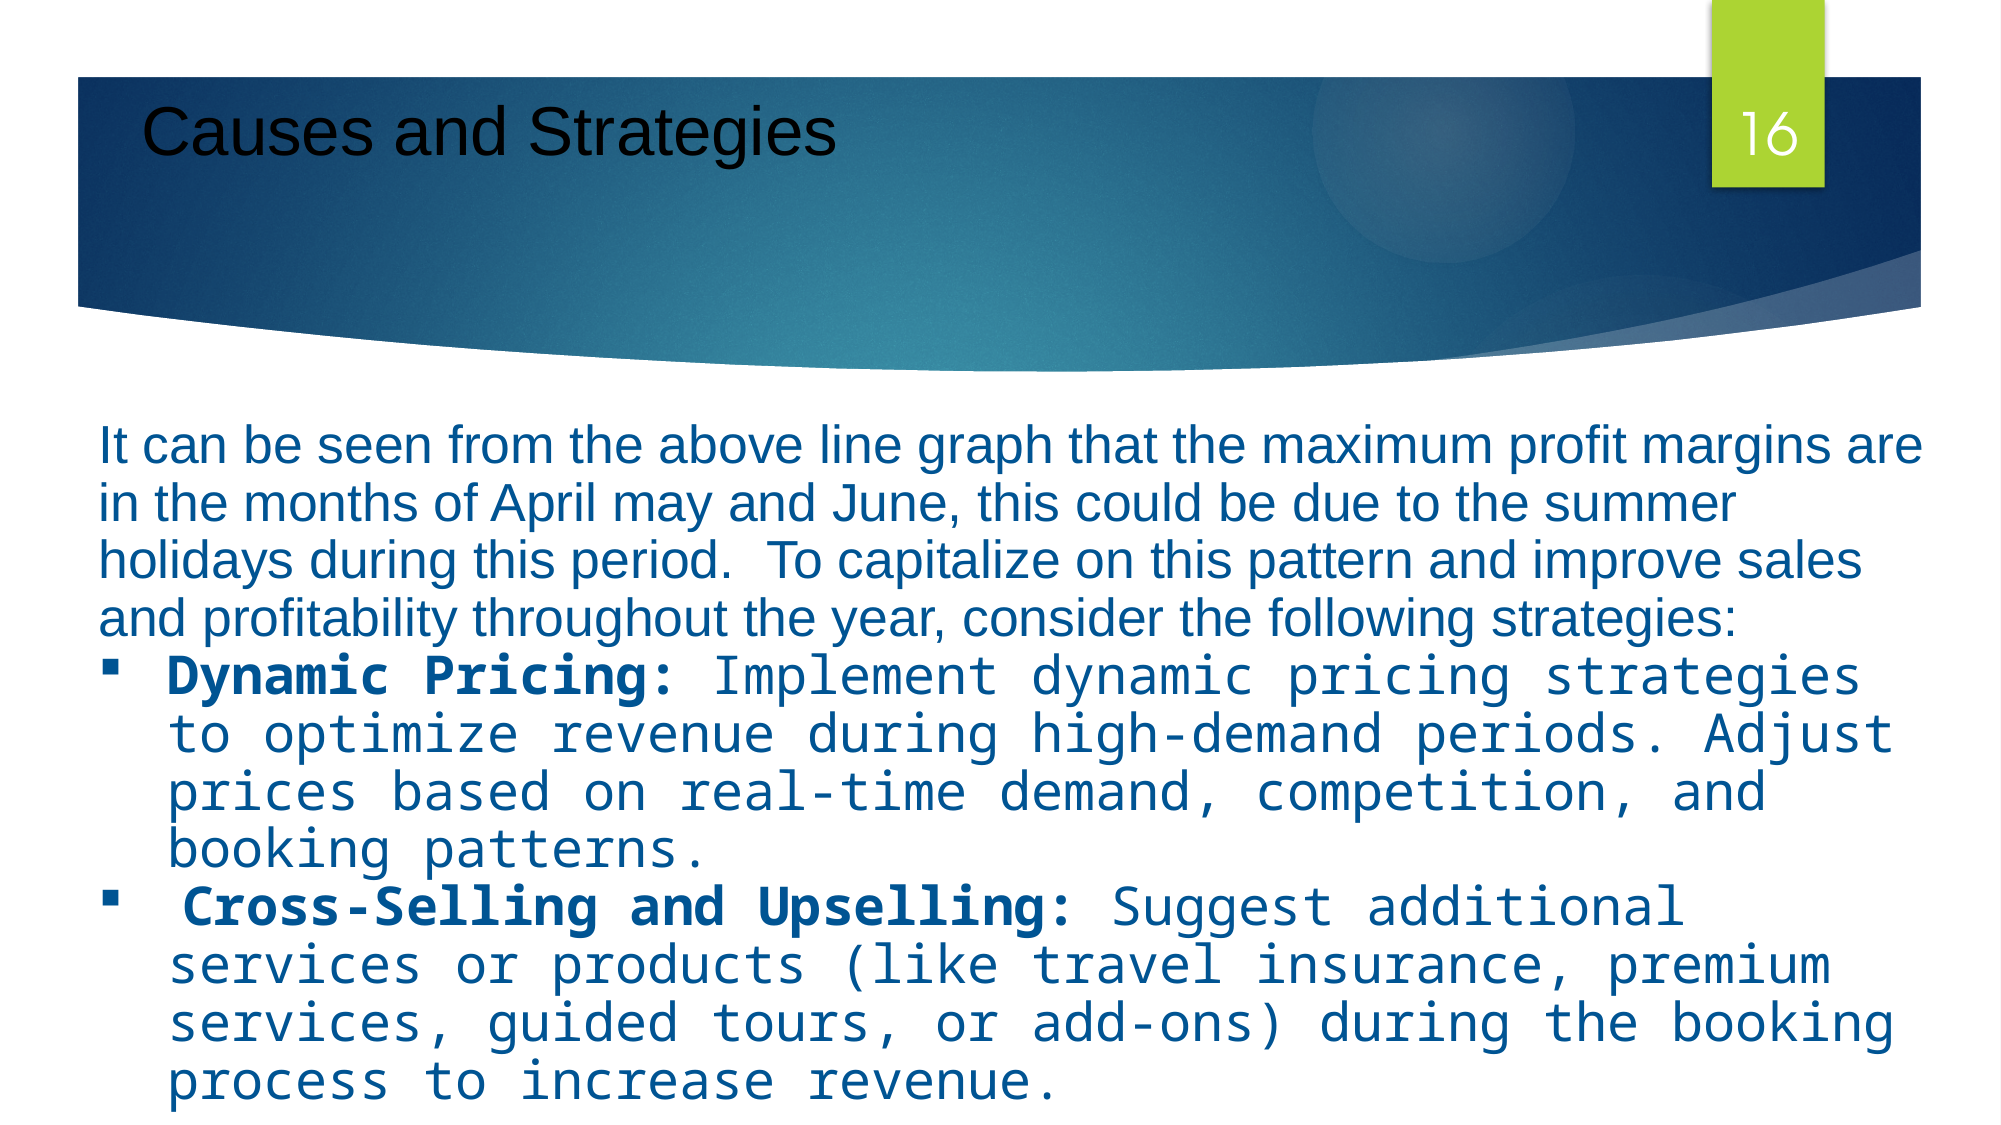

16
Causes and Strategies
It can be seen from the above line graph that the maximum profit margins are in the months of April may and June, this could be due to the summer holidays during this period. To capitalize on this pattern and improve sales and profitability throughout the year, consider the following strategies:
Dynamic Pricing: Implement dynamic pricing strategies to optimize revenue during high-demand periods. Adjust prices based on real-time demand, competition, and booking patterns.
 Cross-Selling and Upselling: Suggest additional services or products (like travel insurance, premium services, guided tours, or add-ons) during the booking process to increase revenue.